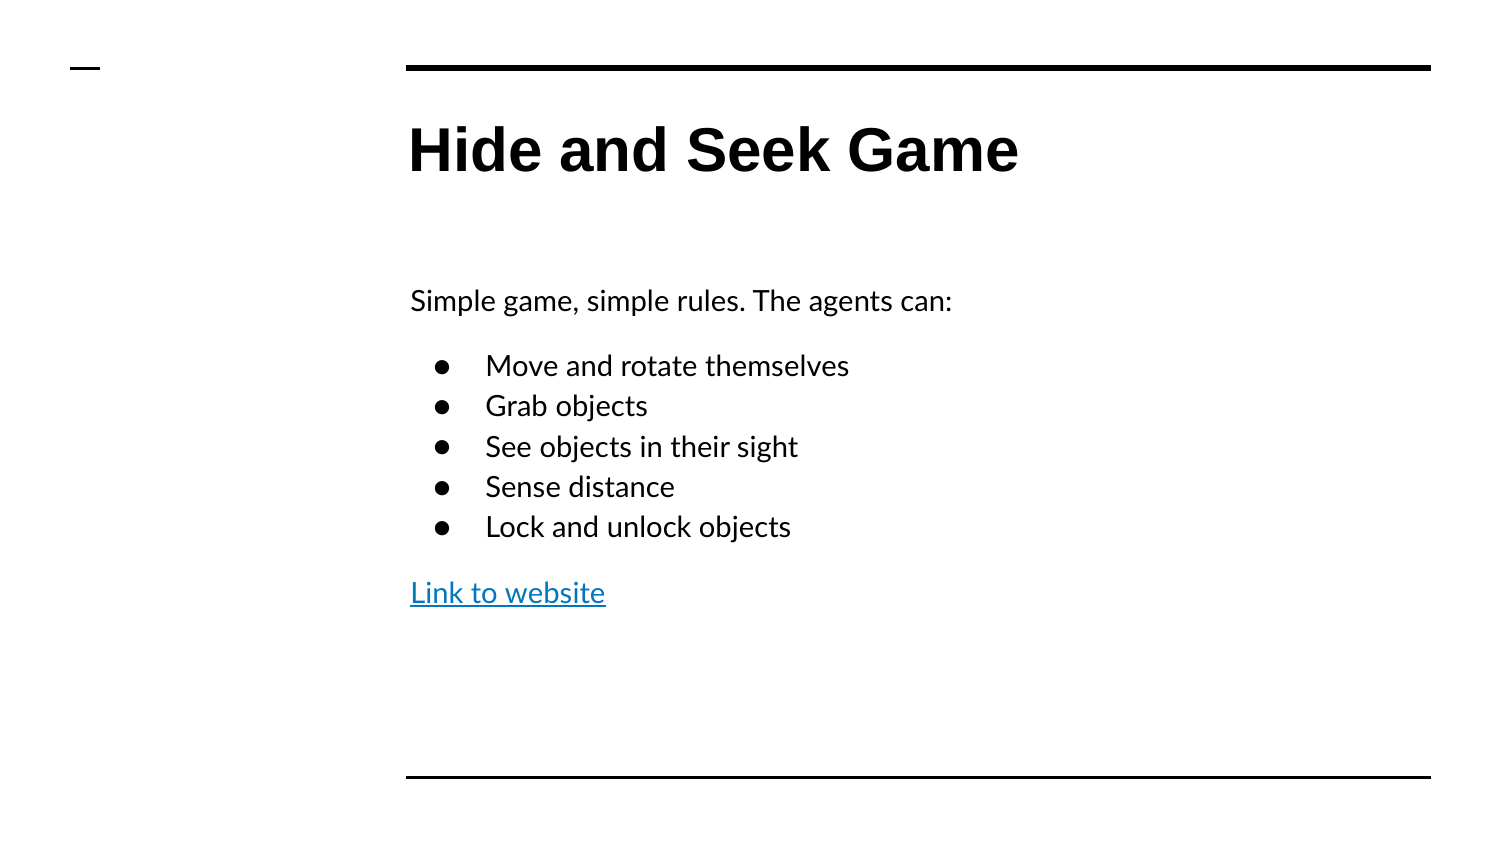

# Hide and Seek Game
Simple game, simple rules. The agents can:
Move and rotate themselves
Grab objects
See objects in their sight
Sense distance
Lock and unlock objects
Link to website